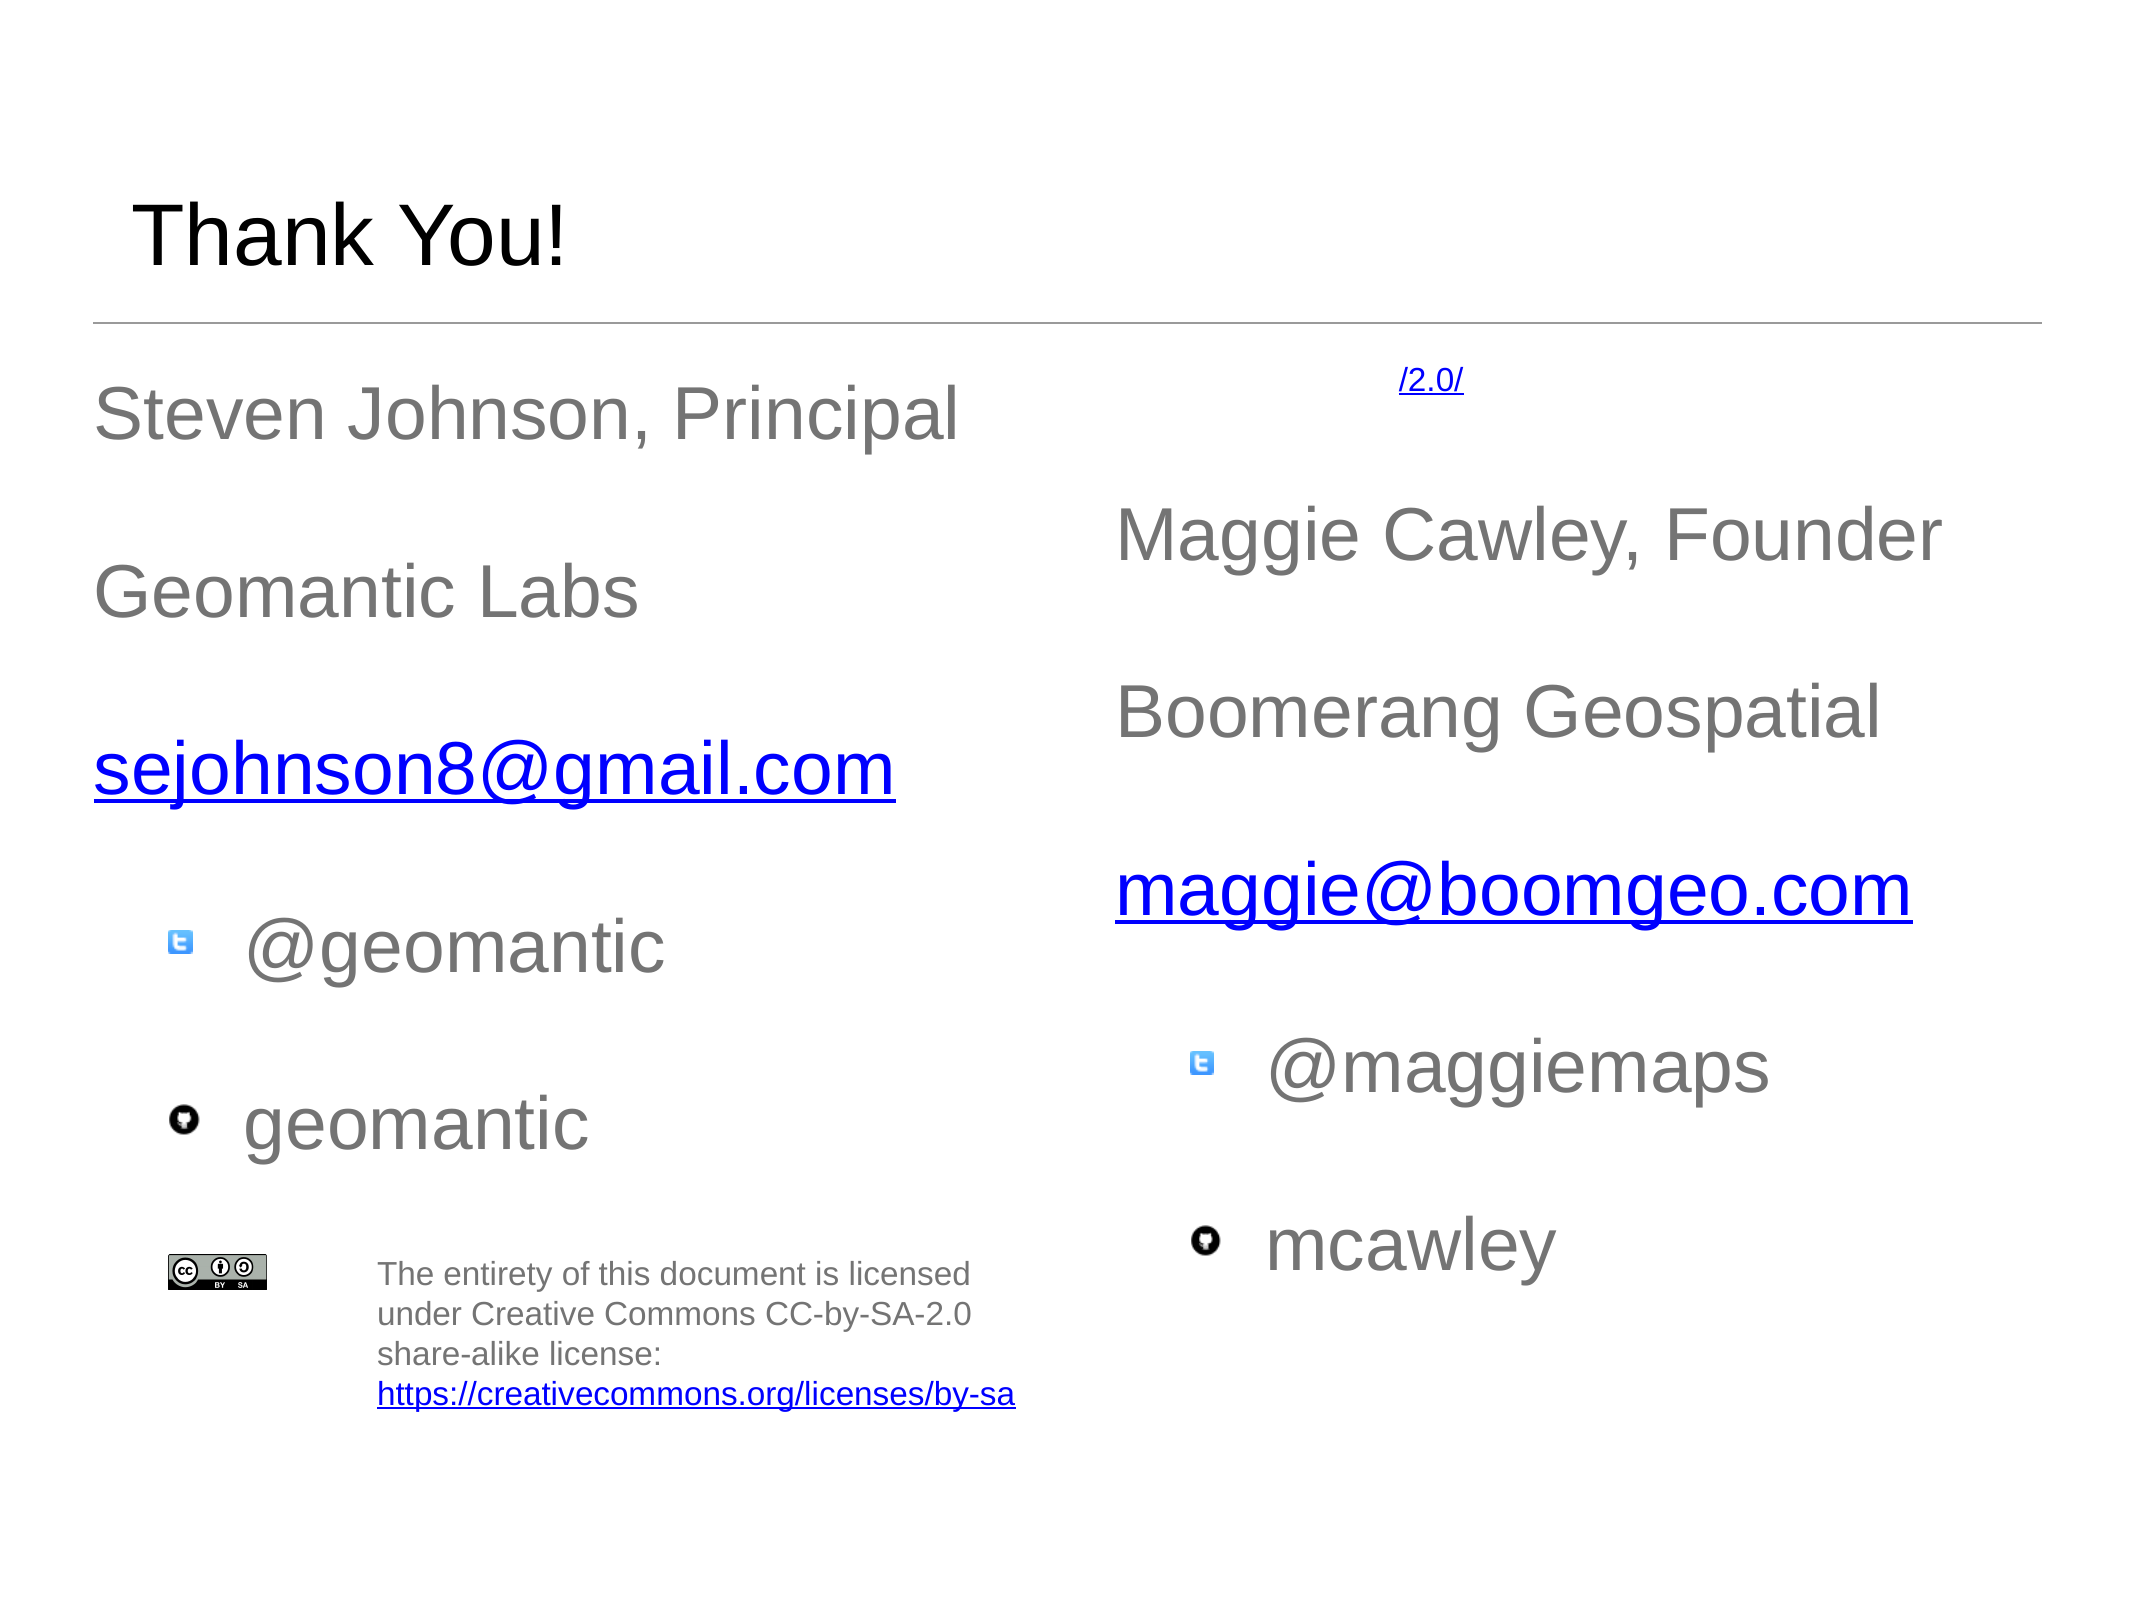

# Thank You!
Steven Johnson, Principal
Geomantic Labs
sejohnson8@gmail.com
@geomantic
geomantic
The entirety of this document is licensed under Creative Commons CC-by-SA-2.0 share-alike license: https://creativecommons.org/licenses/by-sa/2.0/
Maggie Cawley, Founder
Boomerang Geospatial
maggie@boomgeo.com
@maggiemaps
mcawley